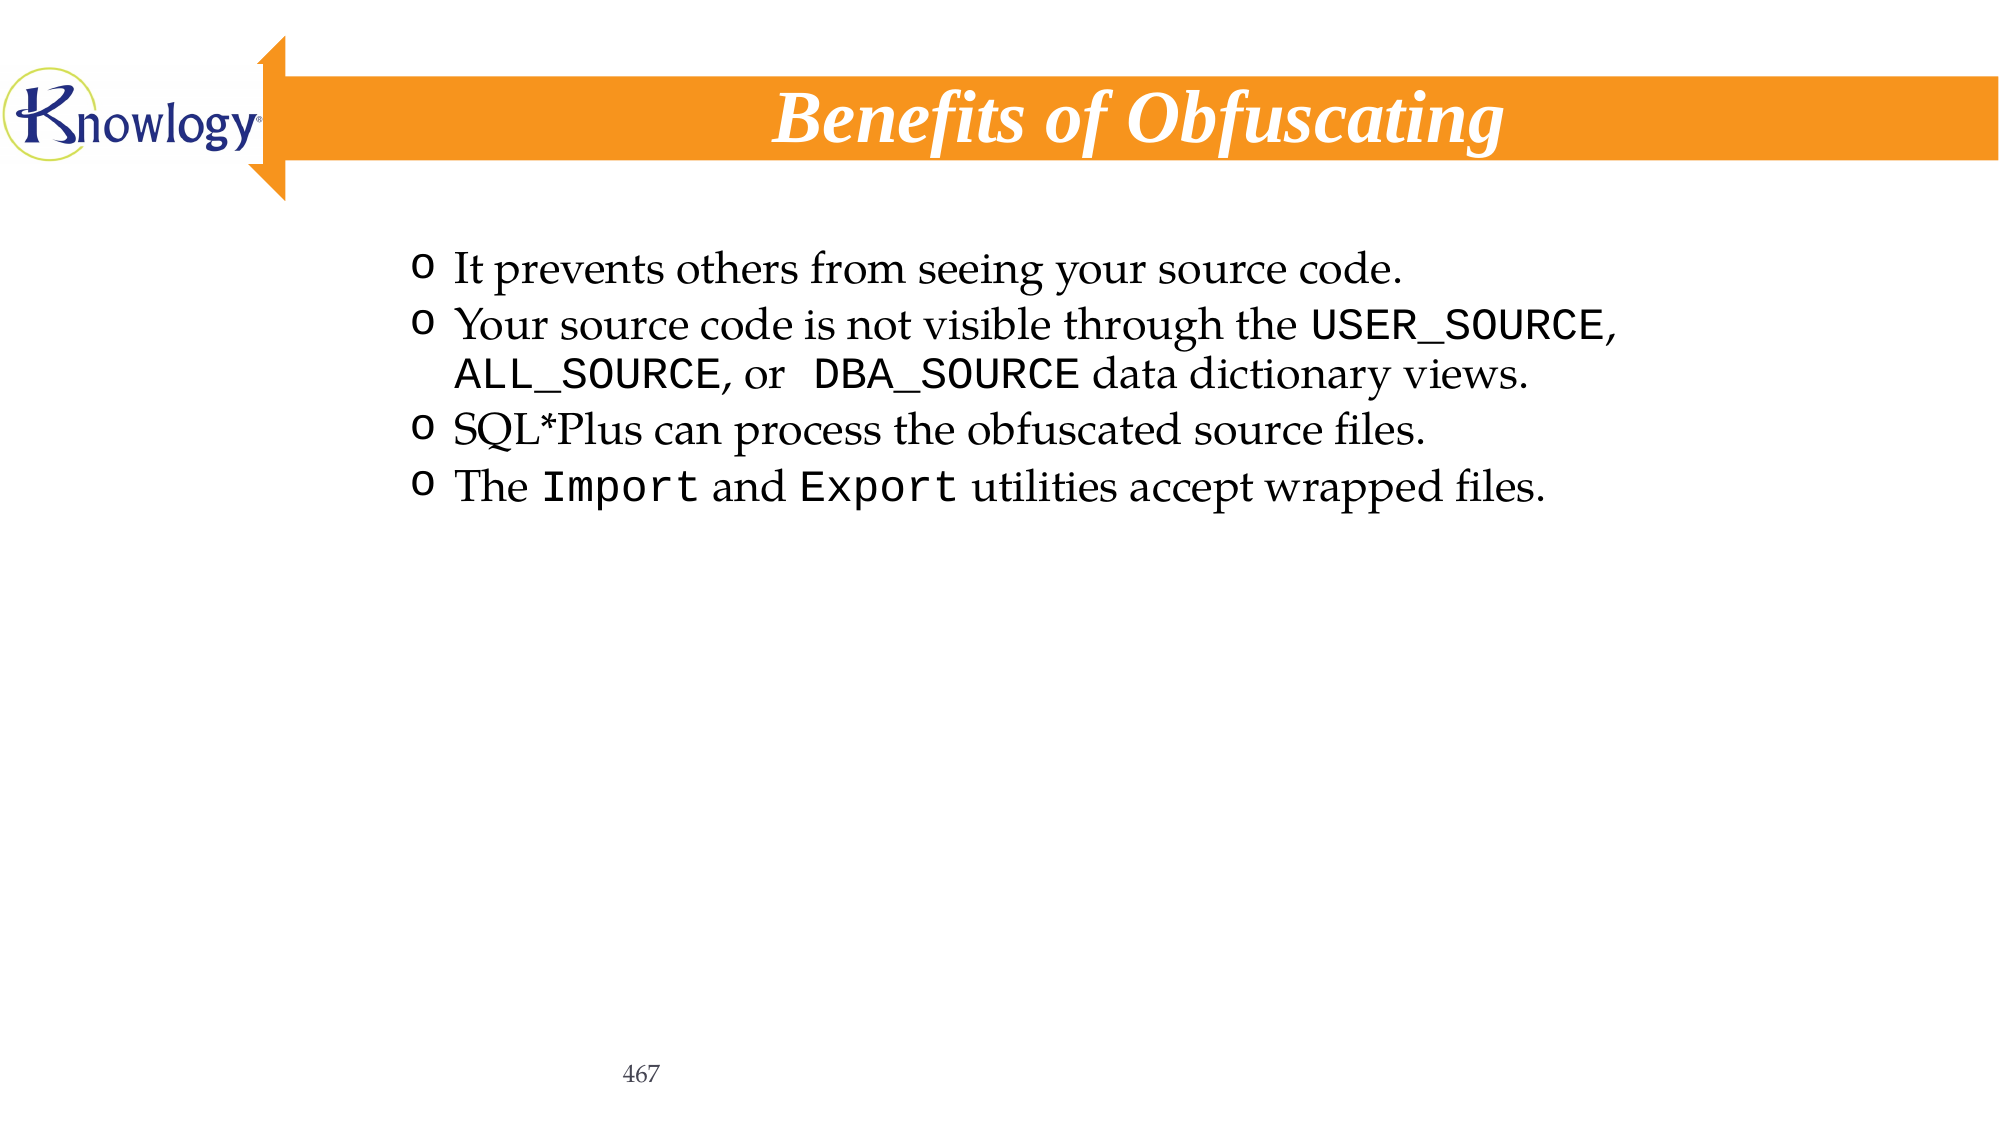

# Benefits of Obfuscating
It prevents others from seeing your source code.
Your source code is not visible through the USER_SOURCE, ALL_SOURCE, or DBA_SOURCE data dictionary views.
SQL*Plus can process the obfuscated source files.
The Import and Export utilities accept wrapped files.
467